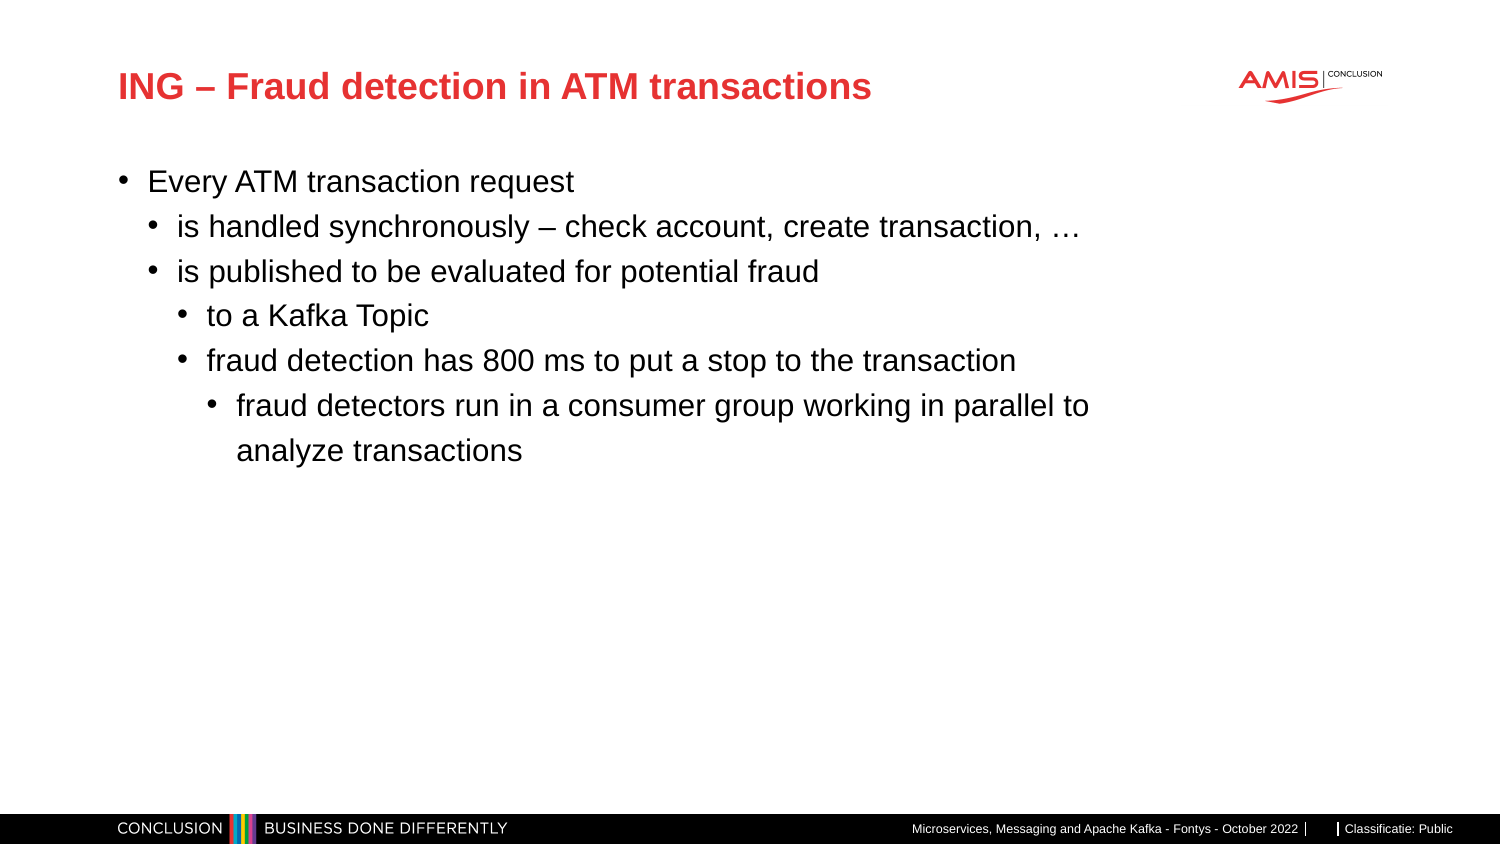

# ING – Fraud detection in ATM transactions
Every ATM transaction request
is handled synchronously – check account, create transaction, …
is published to be evaluated for potential fraud
to a Kafka Topic
fraud detection has 800 ms to put a stop to the transaction
fraud detectors run in a consumer group working in parallel to analyze transactions
Microservices, Messaging and Apache Kafka - Fontys - October 2022